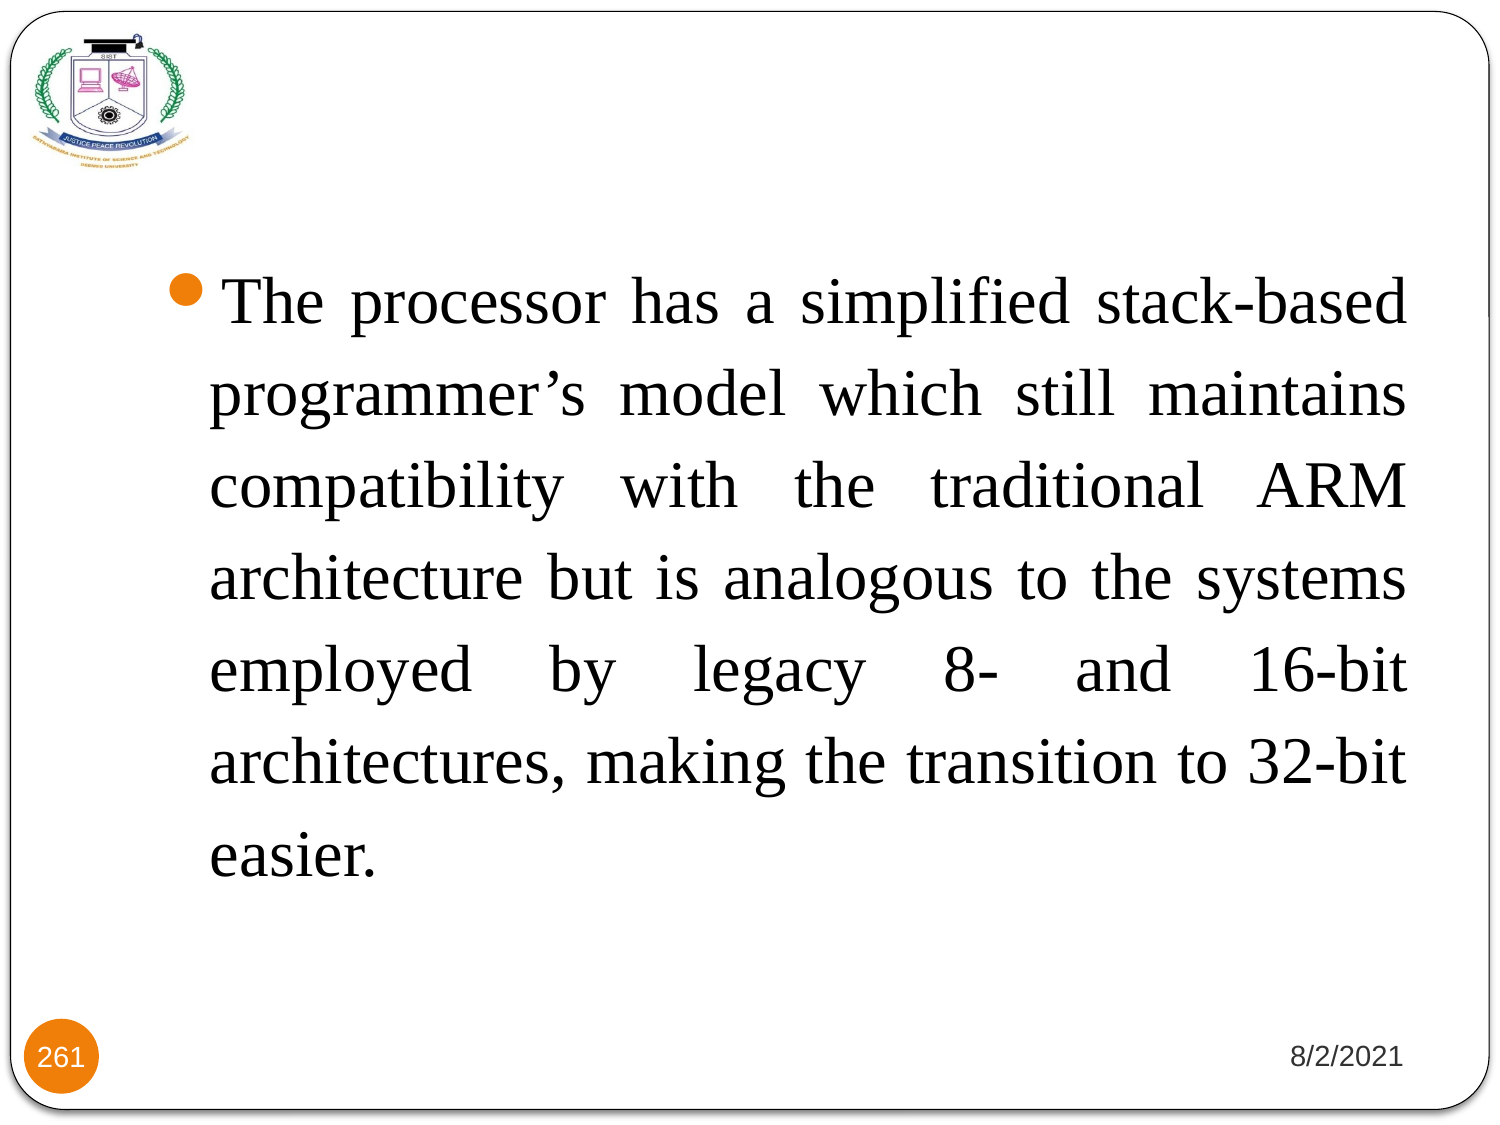

The processor has a simplified stack-based programmer’s model which still maintains compatibility with the traditional ARM architecture but is analogous to the systems employed by legacy 8- and 16-bit architectures, making the transition to 32-bit easier.
8/2/2021
261